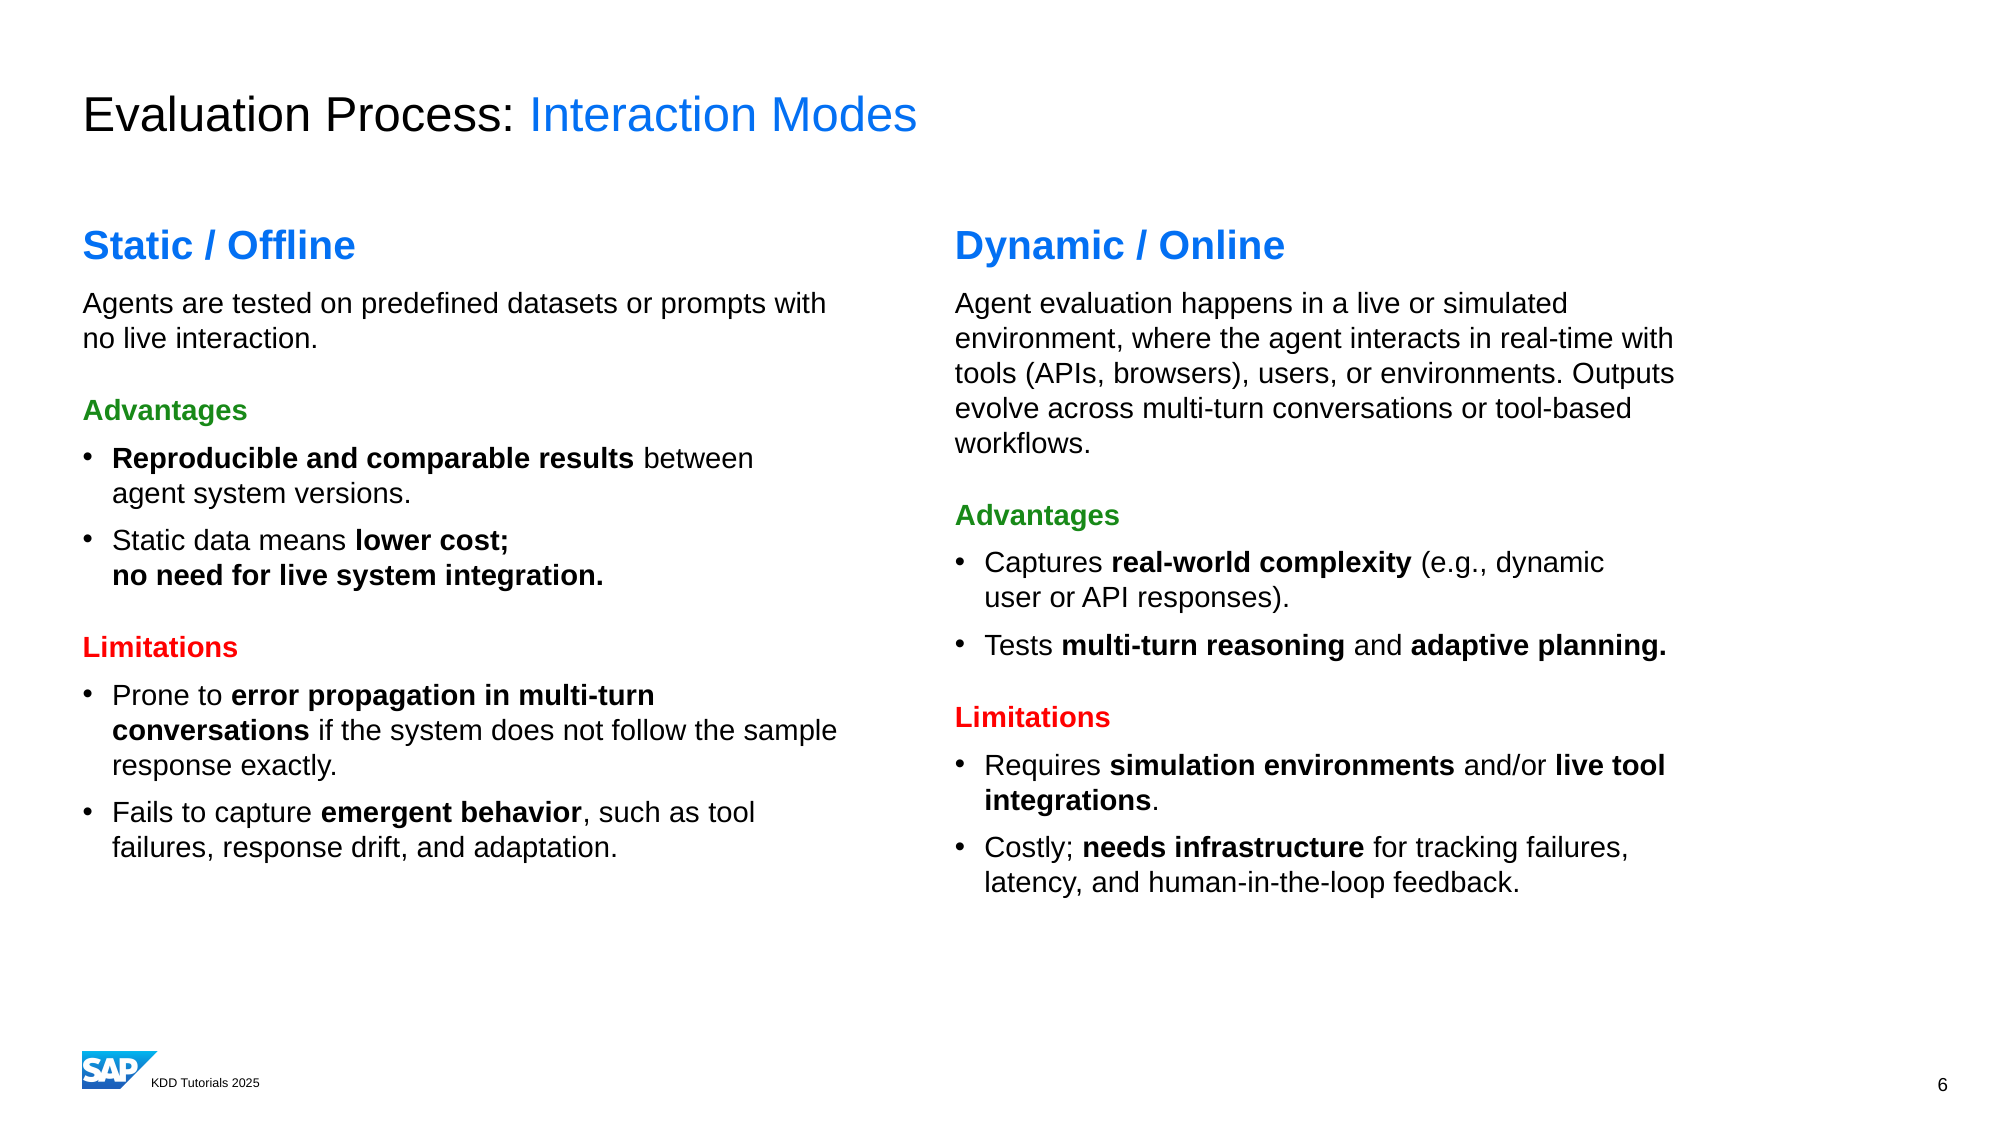

# Evaluation Process: Interaction Modes
Static / Offline
Agents are tested on predefined datasets or prompts with no live interaction.
Advantages
Reproducible and comparable results between
agent system versions.
Static data means lower cost;
no need for live system integration.
Limitations
Prone to error propagation in multi-turn conversations if the system does not follow the sample response exactly.
Fails to capture emergent behavior, such as tool failures, response drift, and adaptation.
Dynamic / Online
Agent evaluation happens in a live or simulated environment, where the agent interacts in real-time with tools (APIs, browsers), users, or environments. Outputs evolve across multi-turn conversations or tool-based workflows.
Advantages
Captures real-world complexity (e.g., dynamic
user or API responses).
Tests multi-turn reasoning and adaptive planning.
Limitations
Requires simulation environments and/or live tool integrations.
Costly; needs infrastructure for tracking failures, latency, and human-in-the-loop feedback.